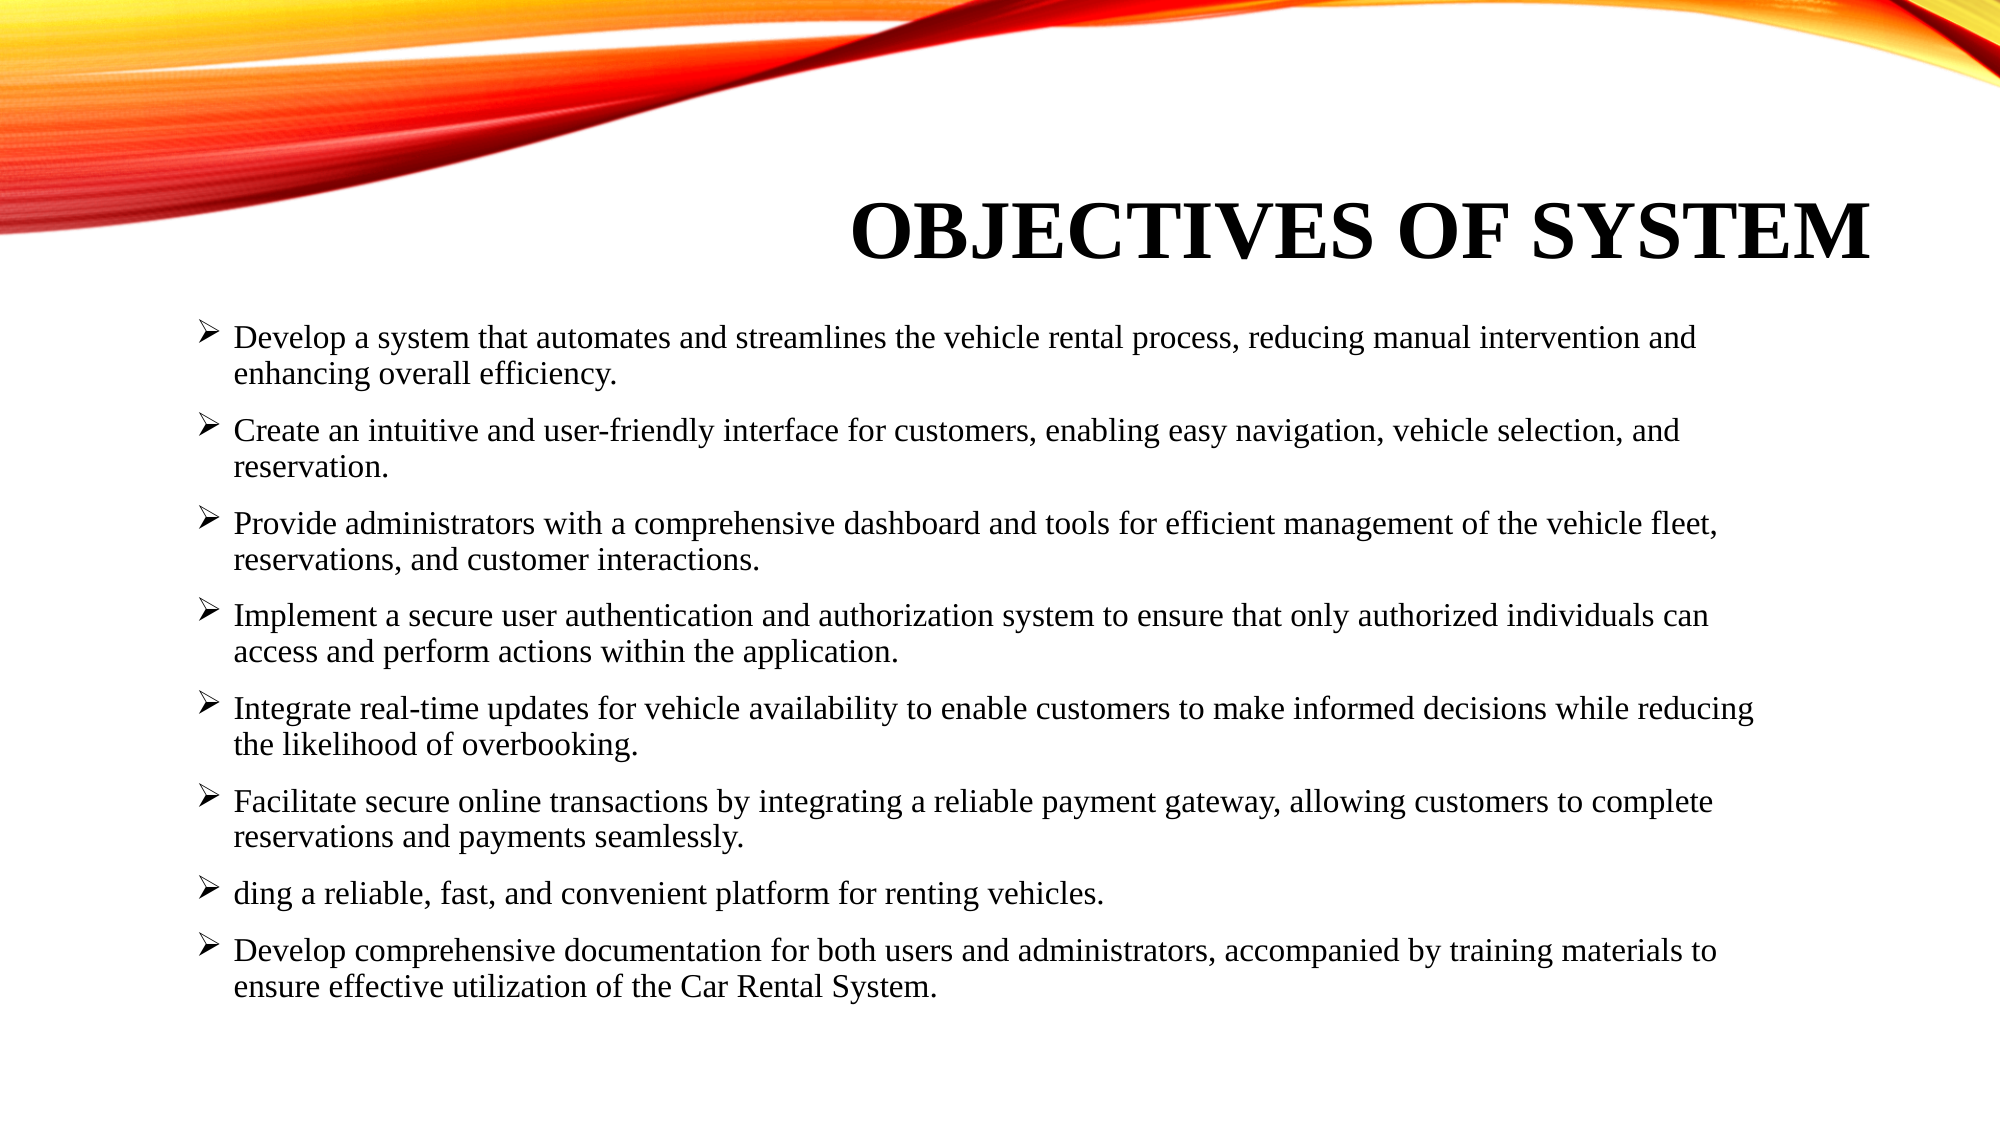

# Objectives of system
Develop a system that automates and streamlines the vehicle rental process, reducing manual intervention and enhancing overall efficiency.
Create an intuitive and user-friendly interface for customers, enabling easy navigation, vehicle selection, and reservation.
Provide administrators with a comprehensive dashboard and tools for efficient management of the vehicle fleet, reservations, and customer interactions.
Implement a secure user authentication and authorization system to ensure that only authorized individuals can access and perform actions within the application.
Integrate real-time updates for vehicle availability to enable customers to make informed decisions while reducing the likelihood of overbooking.
Facilitate secure online transactions by integrating a reliable payment gateway, allowing customers to complete reservations and payments seamlessly.
ding a reliable, fast, and convenient platform for renting vehicles.
Develop comprehensive documentation for both users and administrators, accompanied by training materials to ensure effective utilization of the Car Rental System.